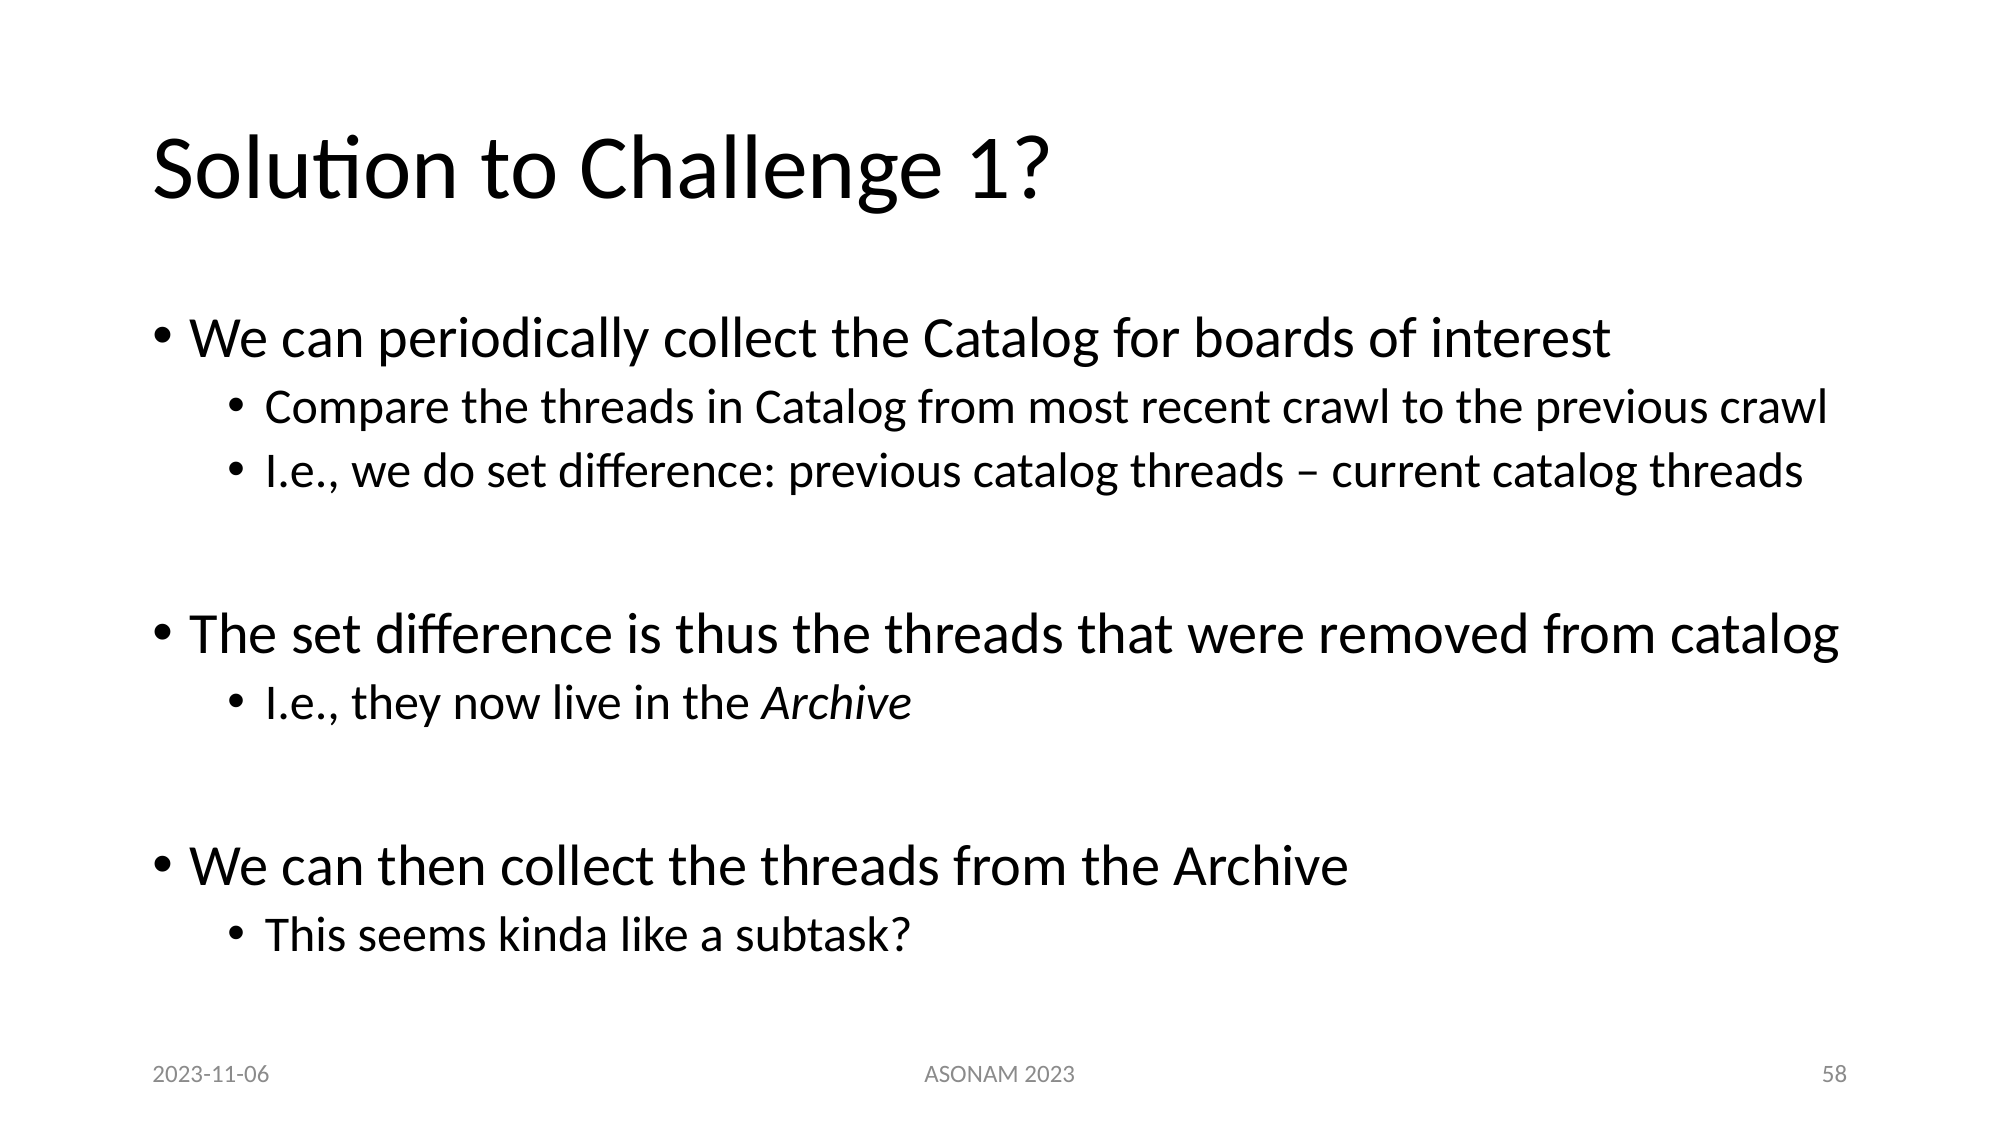

# Solution to Challenge 1?
We can periodically collect the Catalog for boards of interest
Compare the threads in Catalog from most recent crawl to the previous crawl
I.e., we do set difference: previous catalog threads – current catalog threads

The set difference is thus the threads that were removed from catalog
I.e., they now live in the Archive

We can then collect the threads from the Archive
This seems kinda like a subtask?
2023-11-06
ASONAM 2023
58